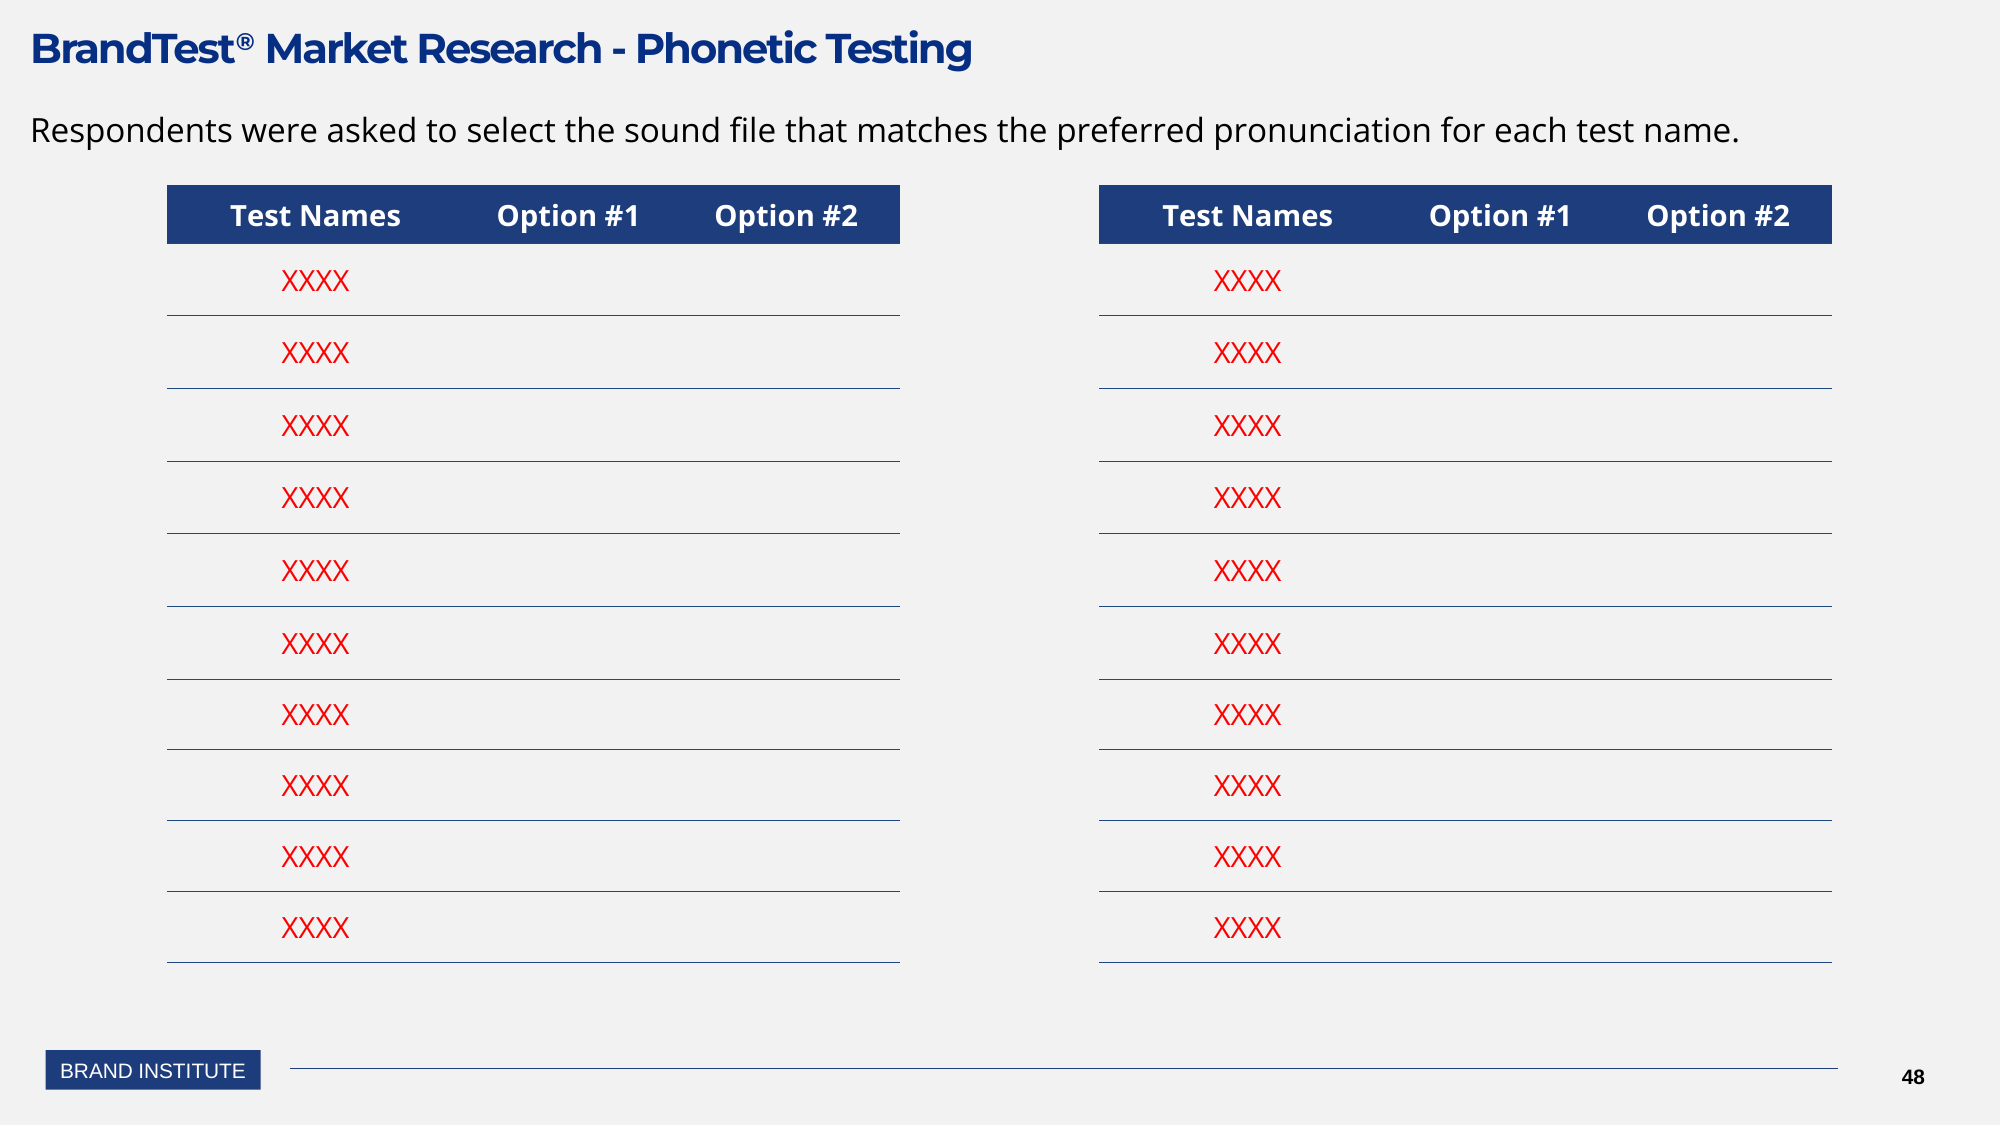

# BrandTest® Market Research - Phonetic Testing
Respondents were asked to select the sound file that matches the preferred pronunciation for each test name.
| Test Names | Option #1 | Option #2 |
| --- | --- | --- |
| XXXX |  |  |
| XXXX |  |  |
| XXXX |  |  |
| XXXX |  |  |
| XXXX |  |  |
| XXXX |  |  |
| XXXX |  |  |
| XXXX |  |  |
| XXXX |  |  |
| XXXX |  |  |
| Test Names | Option #1 | Option #2 |
| --- | --- | --- |
| XXXX |  |  |
| XXXX |  |  |
| XXXX |  |  |
| XXXX |  |  |
| XXXX |  |  |
| XXXX |  |  |
| XXXX |  |  |
| XXXX |  |  |
| XXXX |  |  |
| XXXX |  |  |